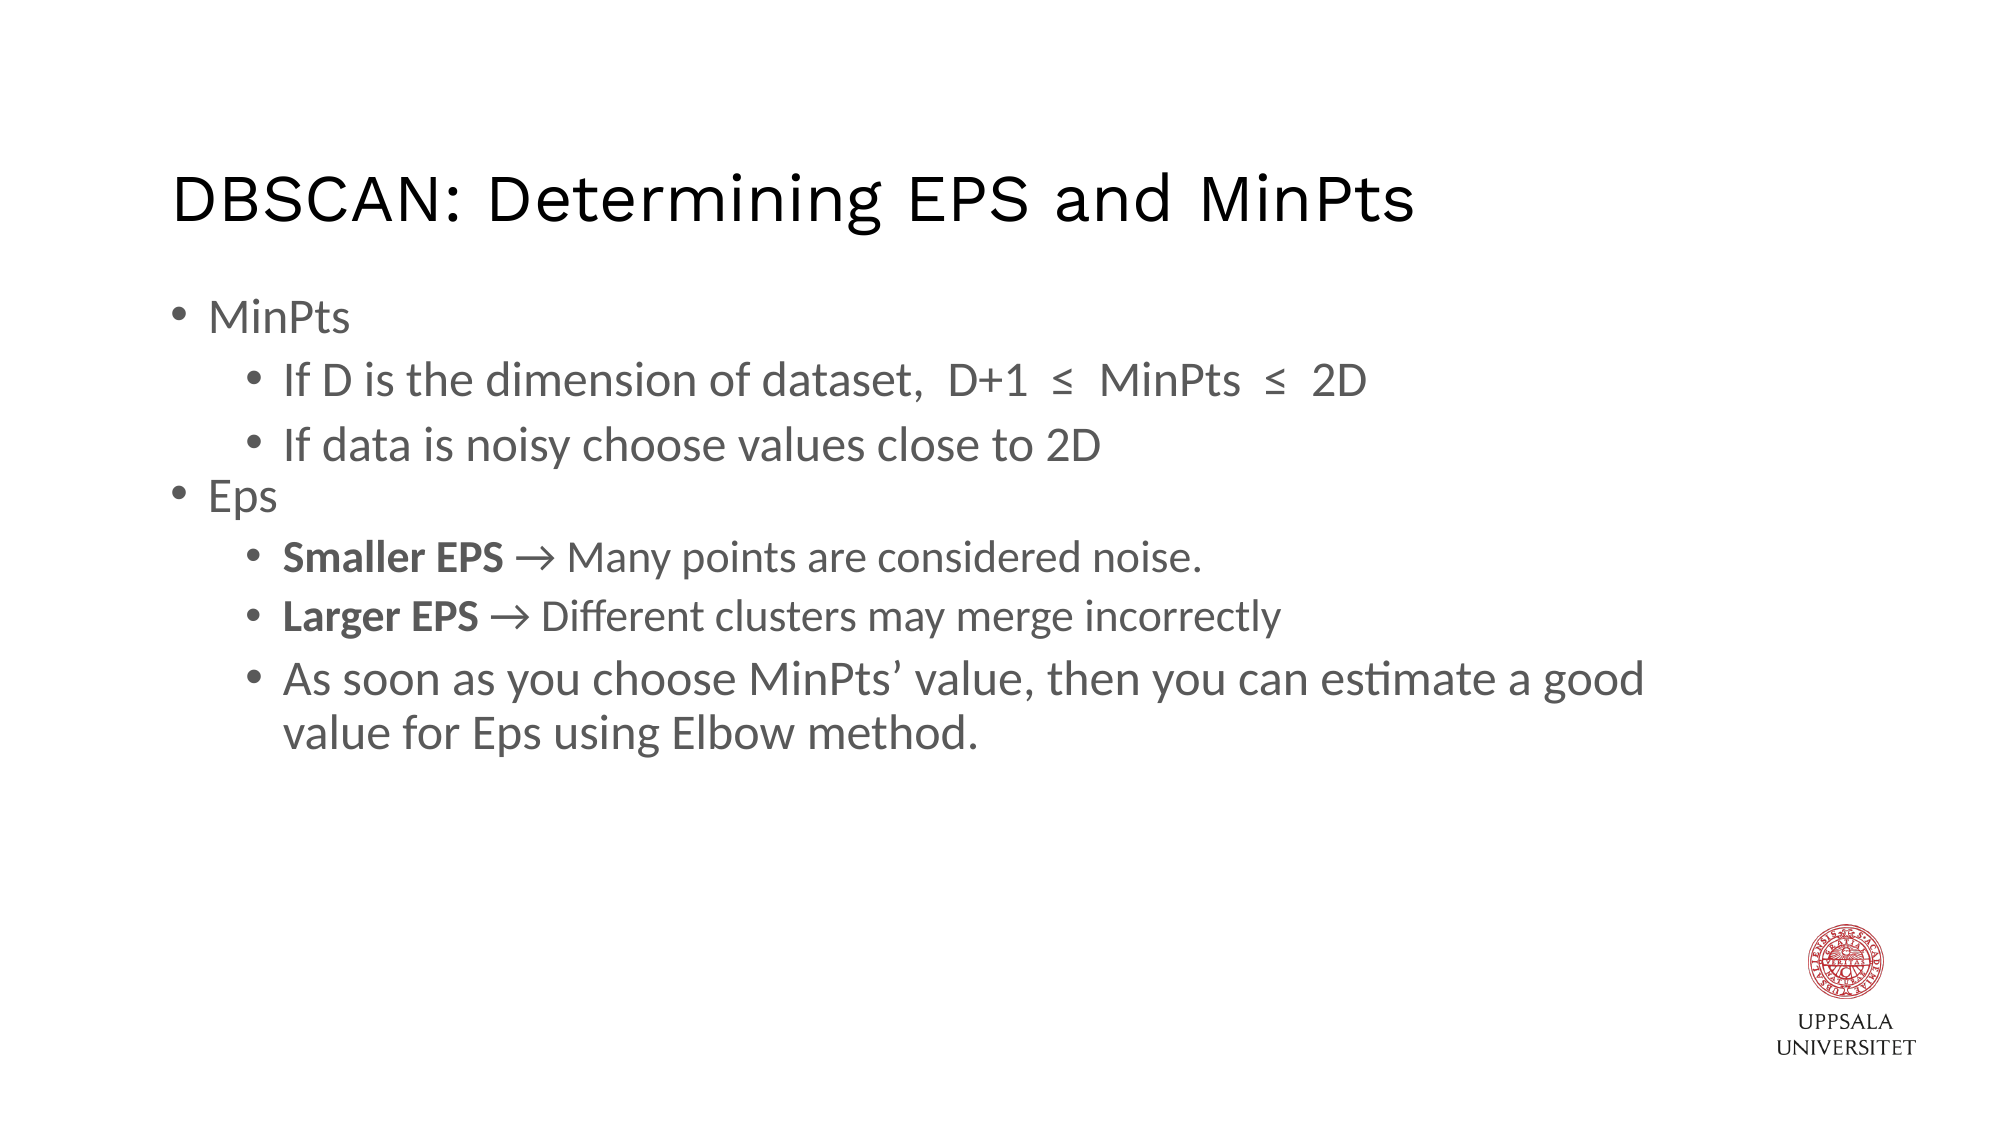

# DBSCAN: Determining EPS and MinPts
MinPts
If D is the dimension of dataset,  D+1  ≤  MinPts  ≤  2D
If data is noisy choose values close to 2D
Eps
Smaller EPS → Many points are considered noise.
Larger EPS → Different clusters may merge incorrectly
As soon as you choose MinPts’ value, then you can estimate a good value for Eps using Elbow method.